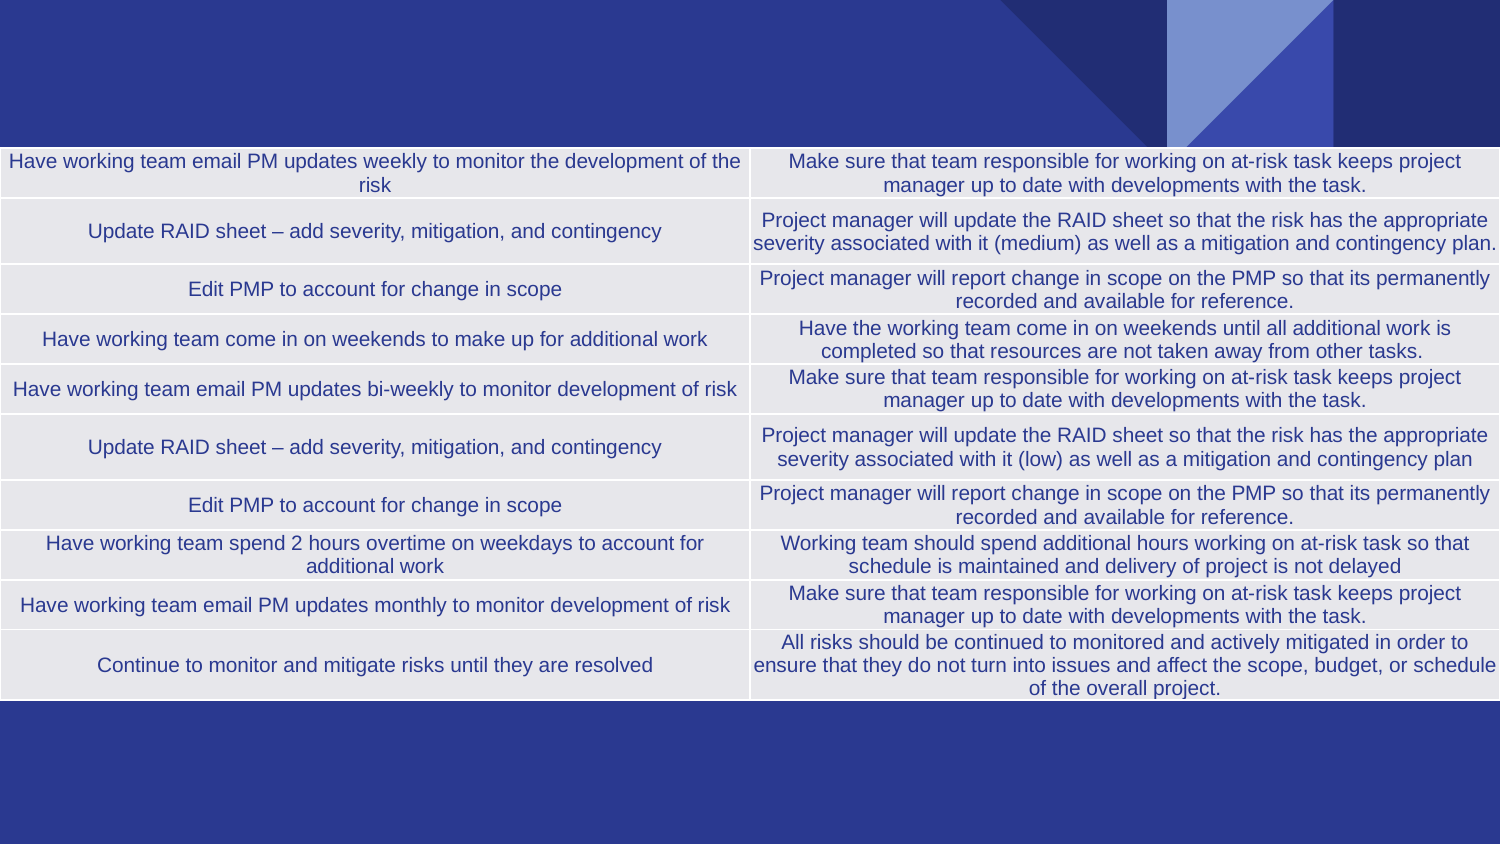

| Have working team email PM updates weekly to monitor the development of the risk | Make sure that team responsible for working on at-risk task keeps project manager up to date with developments with the task. |
| --- | --- |
| Update RAID sheet – add severity, mitigation, and contingency | Project manager will update the RAID sheet so that the risk has the appropriate severity associated with it (medium) as well as a mitigation and contingency plan. |
| Edit PMP to account for change in scope | Project manager will report change in scope on the PMP so that its permanently recorded and available for reference. |
| Have working team come in on weekends to make up for additional work | Have the working team come in on weekends until all additional work is completed so that resources are not taken away from other tasks. |
| Have working team email PM updates bi-weekly to monitor development of risk | Make sure that team responsible for working on at-risk task keeps project manager up to date with developments with the task. |
| Update RAID sheet – add severity, mitigation, and contingency | Project manager will update the RAID sheet so that the risk has the appropriate severity associated with it (low) as well as a mitigation and contingency plan |
| Edit PMP to account for change in scope | Project manager will report change in scope on the PMP so that its permanently recorded and available for reference. |
| Have working team spend 2 hours overtime on weekdays to account for additional work | Working team should spend additional hours working on at-risk task so that schedule is maintained and delivery of project is not delayed |
| Have working team email PM updates monthly to monitor development of risk | Make sure that team responsible for working on at-risk task keeps project manager up to date with developments with the task. |
| Continue to monitor and mitigate risks until they are resolved | All risks should be continued to monitored and actively mitigated in order to ensure that they do not turn into issues and affect the scope, budget, or schedule of the overall project. |